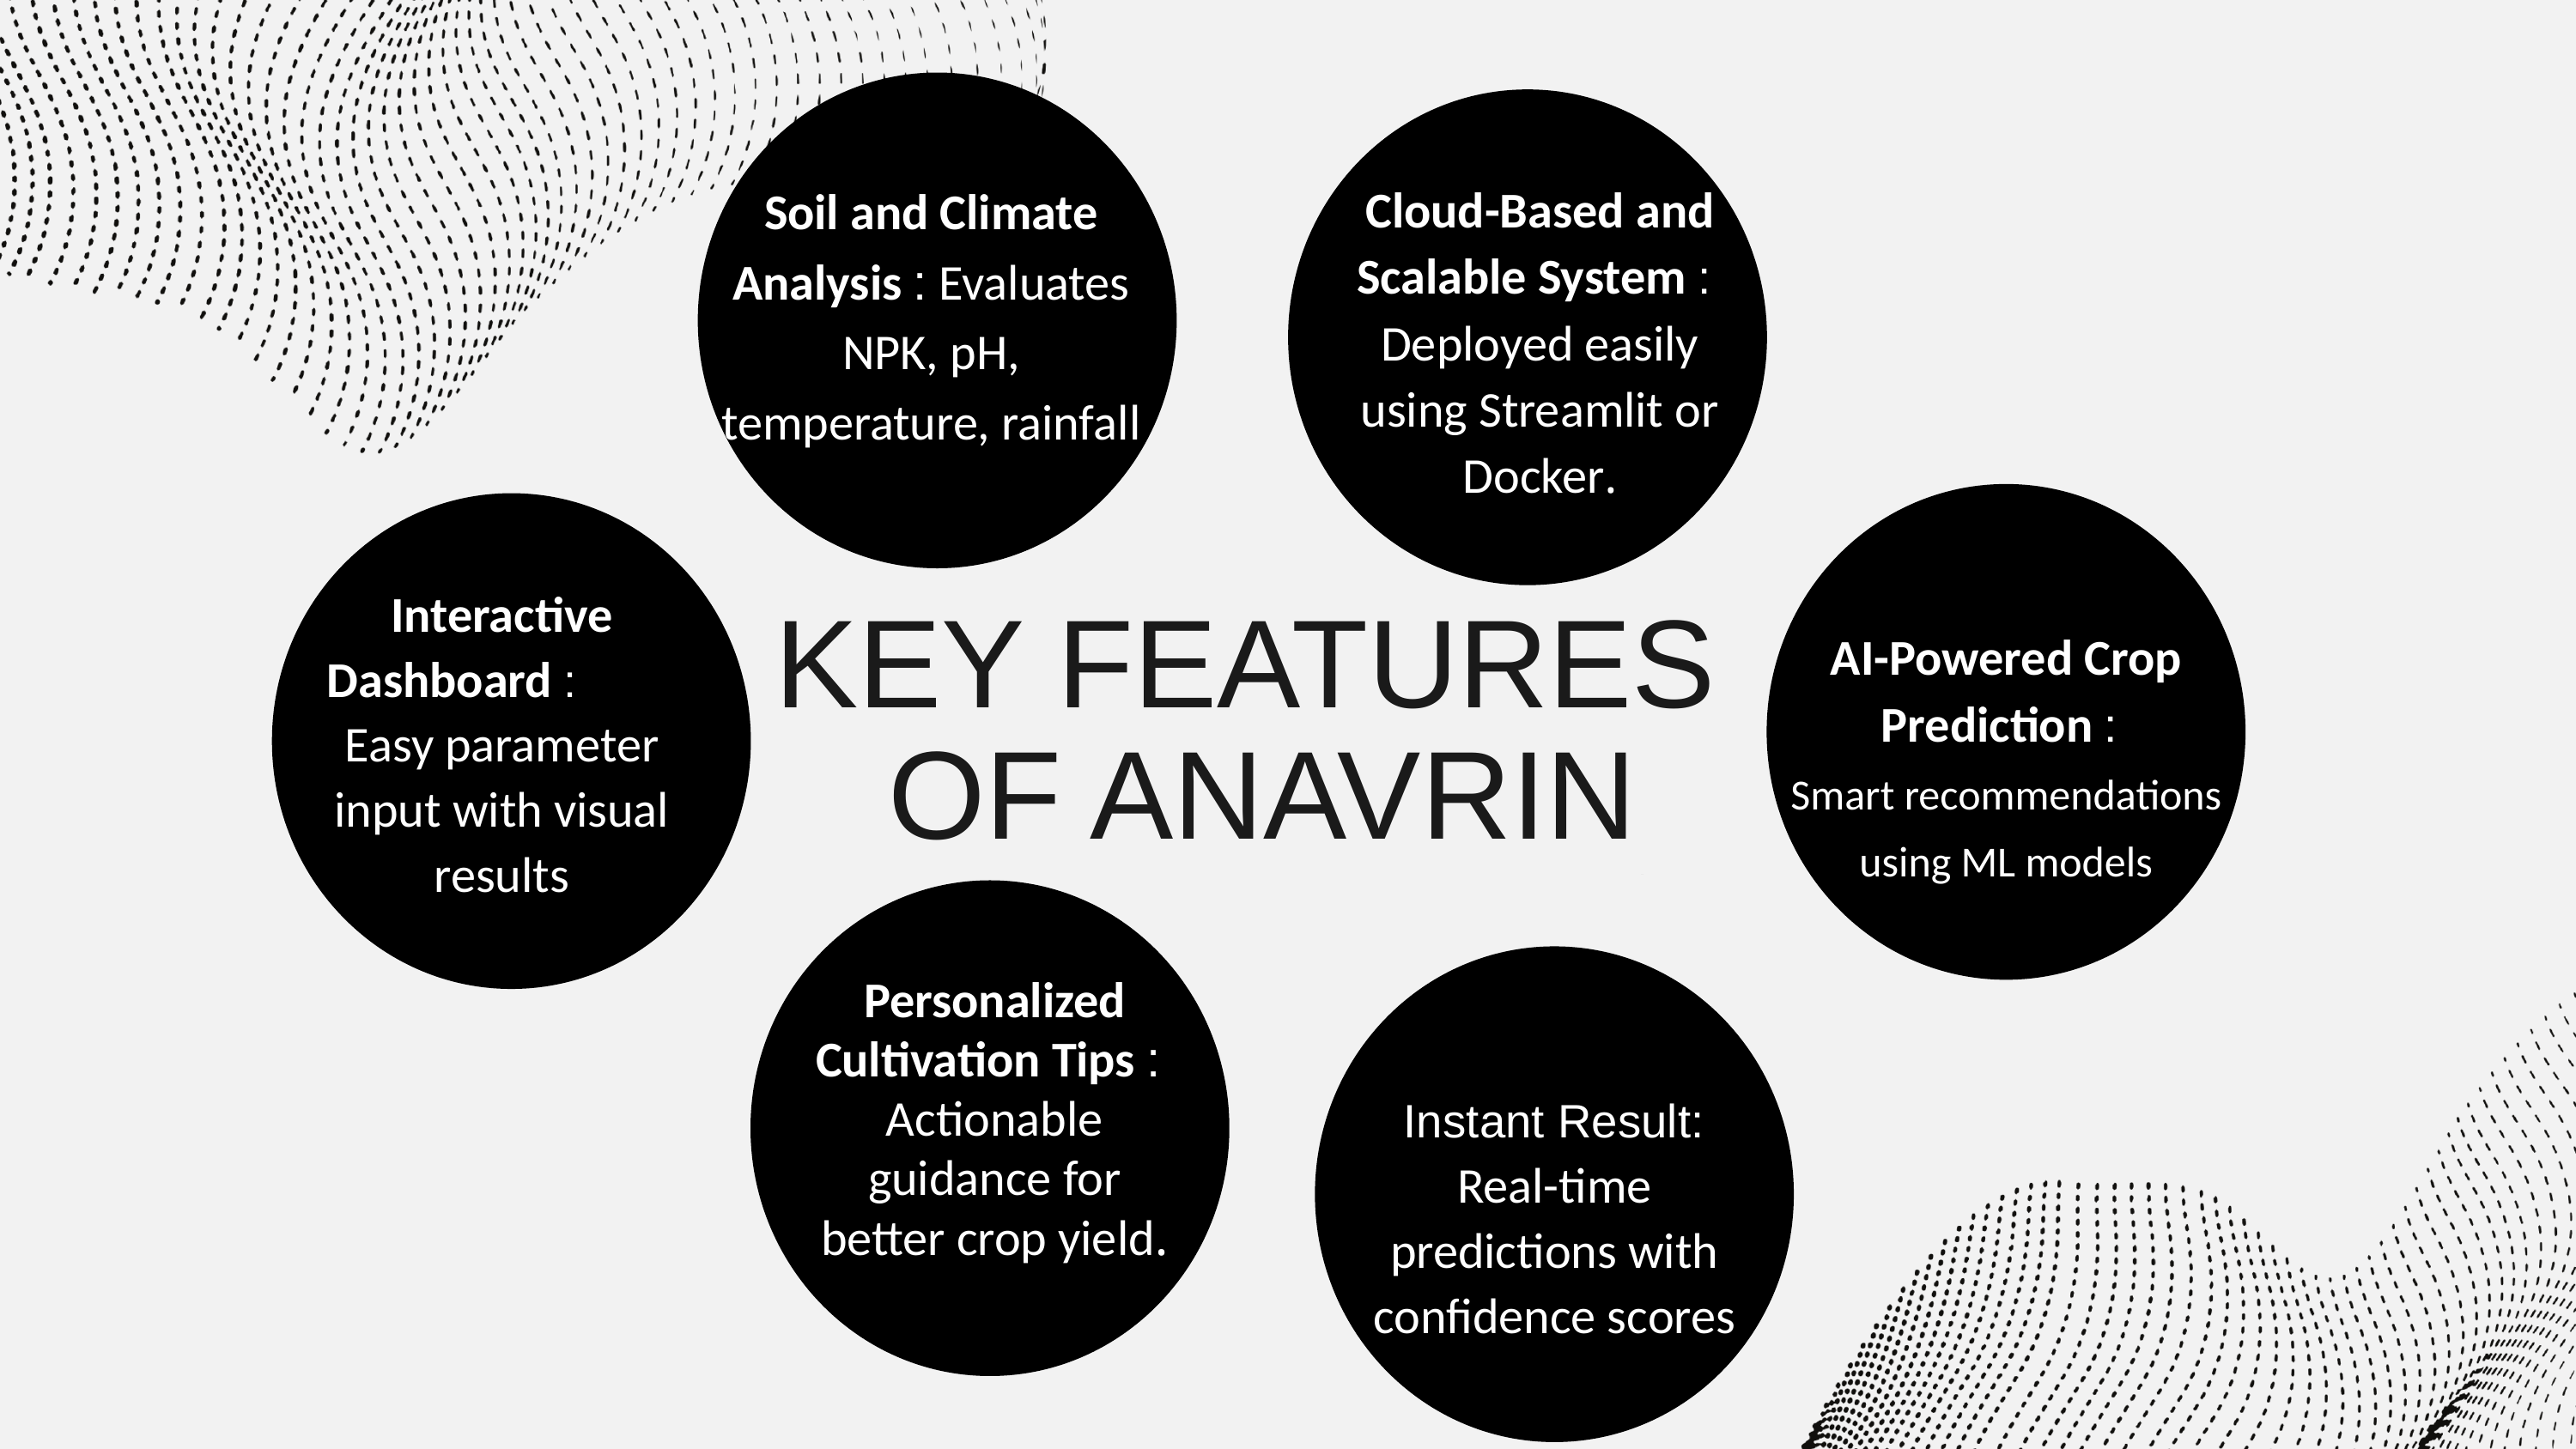

Soil and Climate Analysis : Evaluates NPK, pH, temperature, rainfall
Cloud-Based and Scalable System :
Deployed easily using Streamlit or Docker.

Interactive Dashboard : Easy Easy parameter input with visual results
KEY FEATURES
OF ANAVRIN
AI-Powered Crop Prediction :
Smart recommendations using ML models

Personalized Cultivation Tips :
Actionable guidance for better crop yield.
Instant Result: Real-time predictions with confidence scores